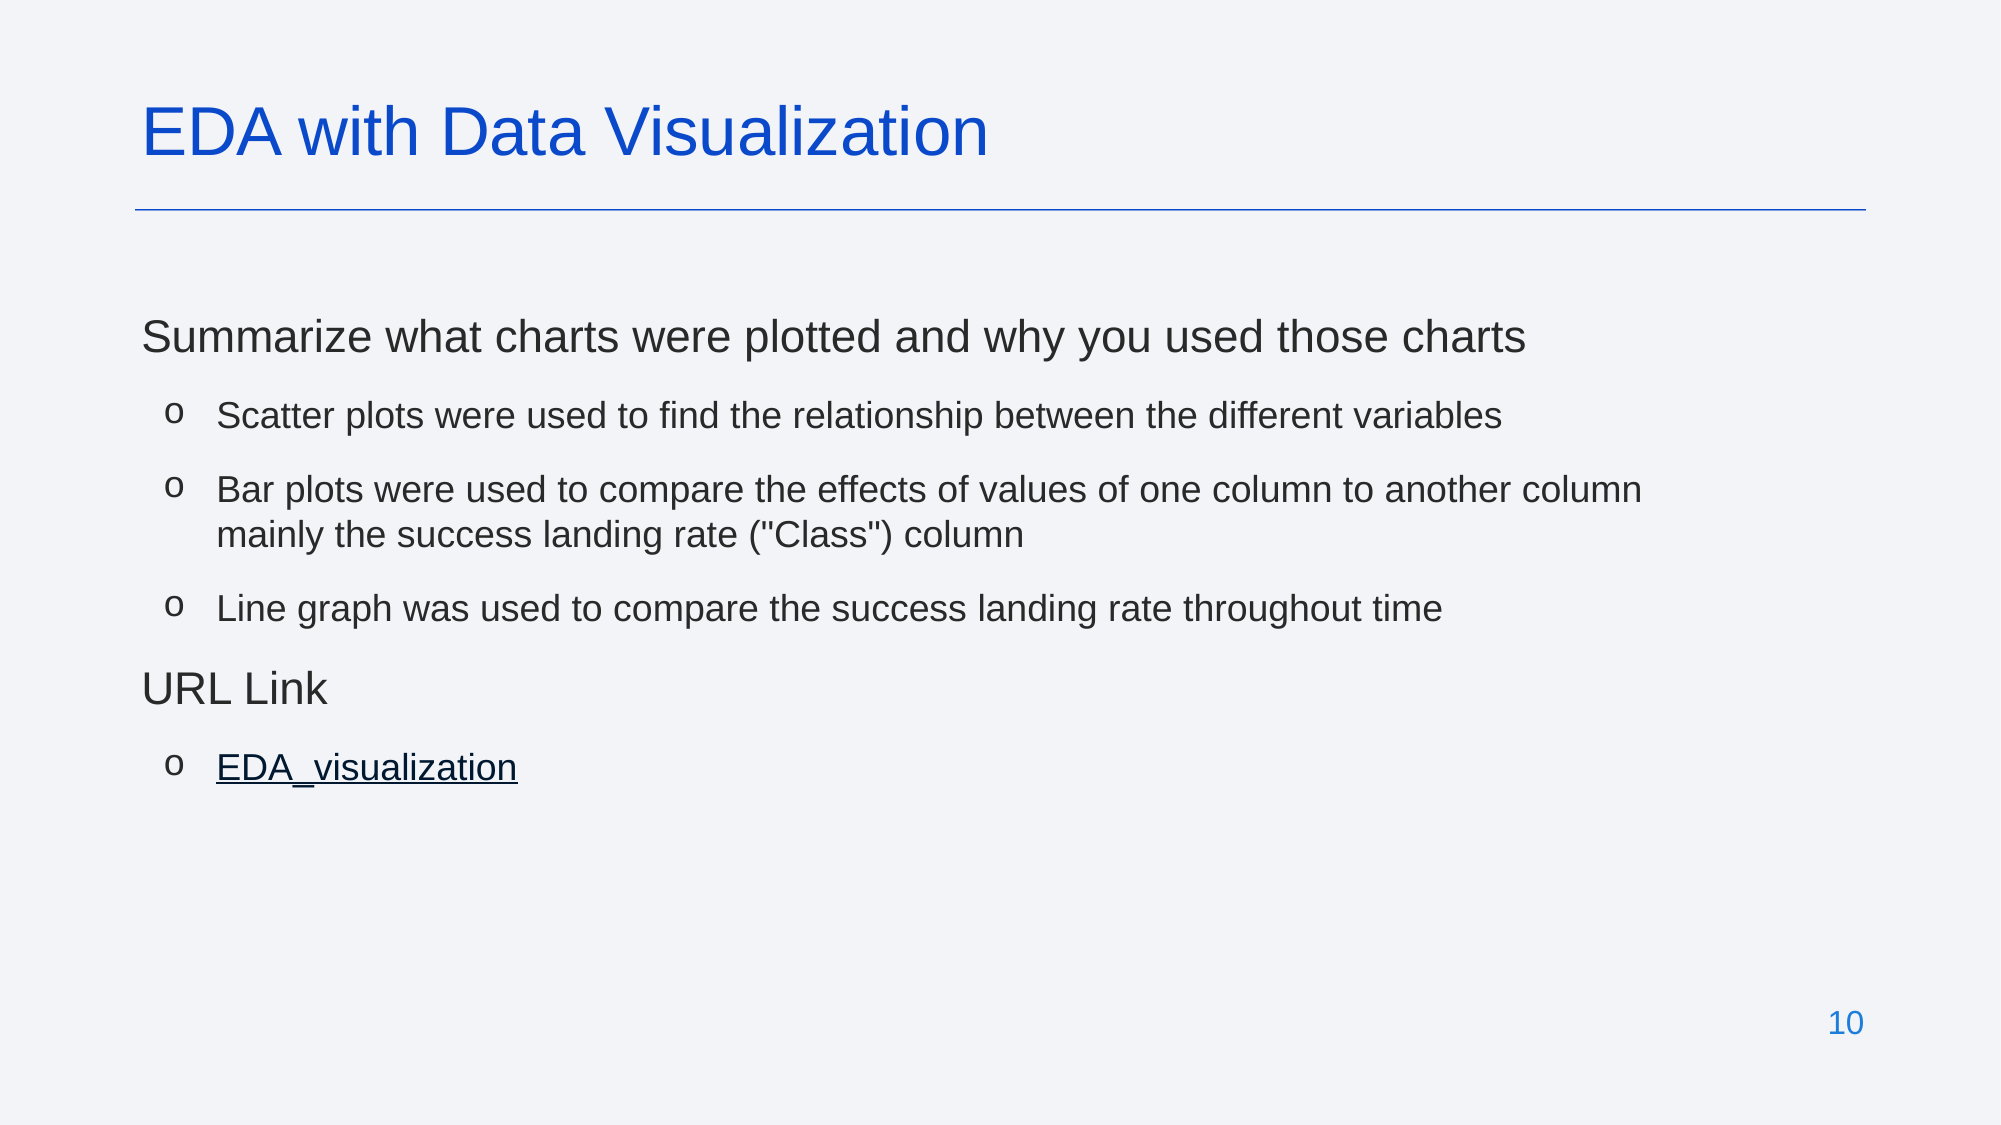

EDA with Data Visualization
Summarize what charts were plotted and why you used those charts
Scatter plots were used to find the relationship between the different variables
Bar plots were used to compare the effects of values of one column to another column mainly the success landing rate ("Class") column
Line graph was used to compare the success landing rate throughout time
URL Link
EDA_visualization
10